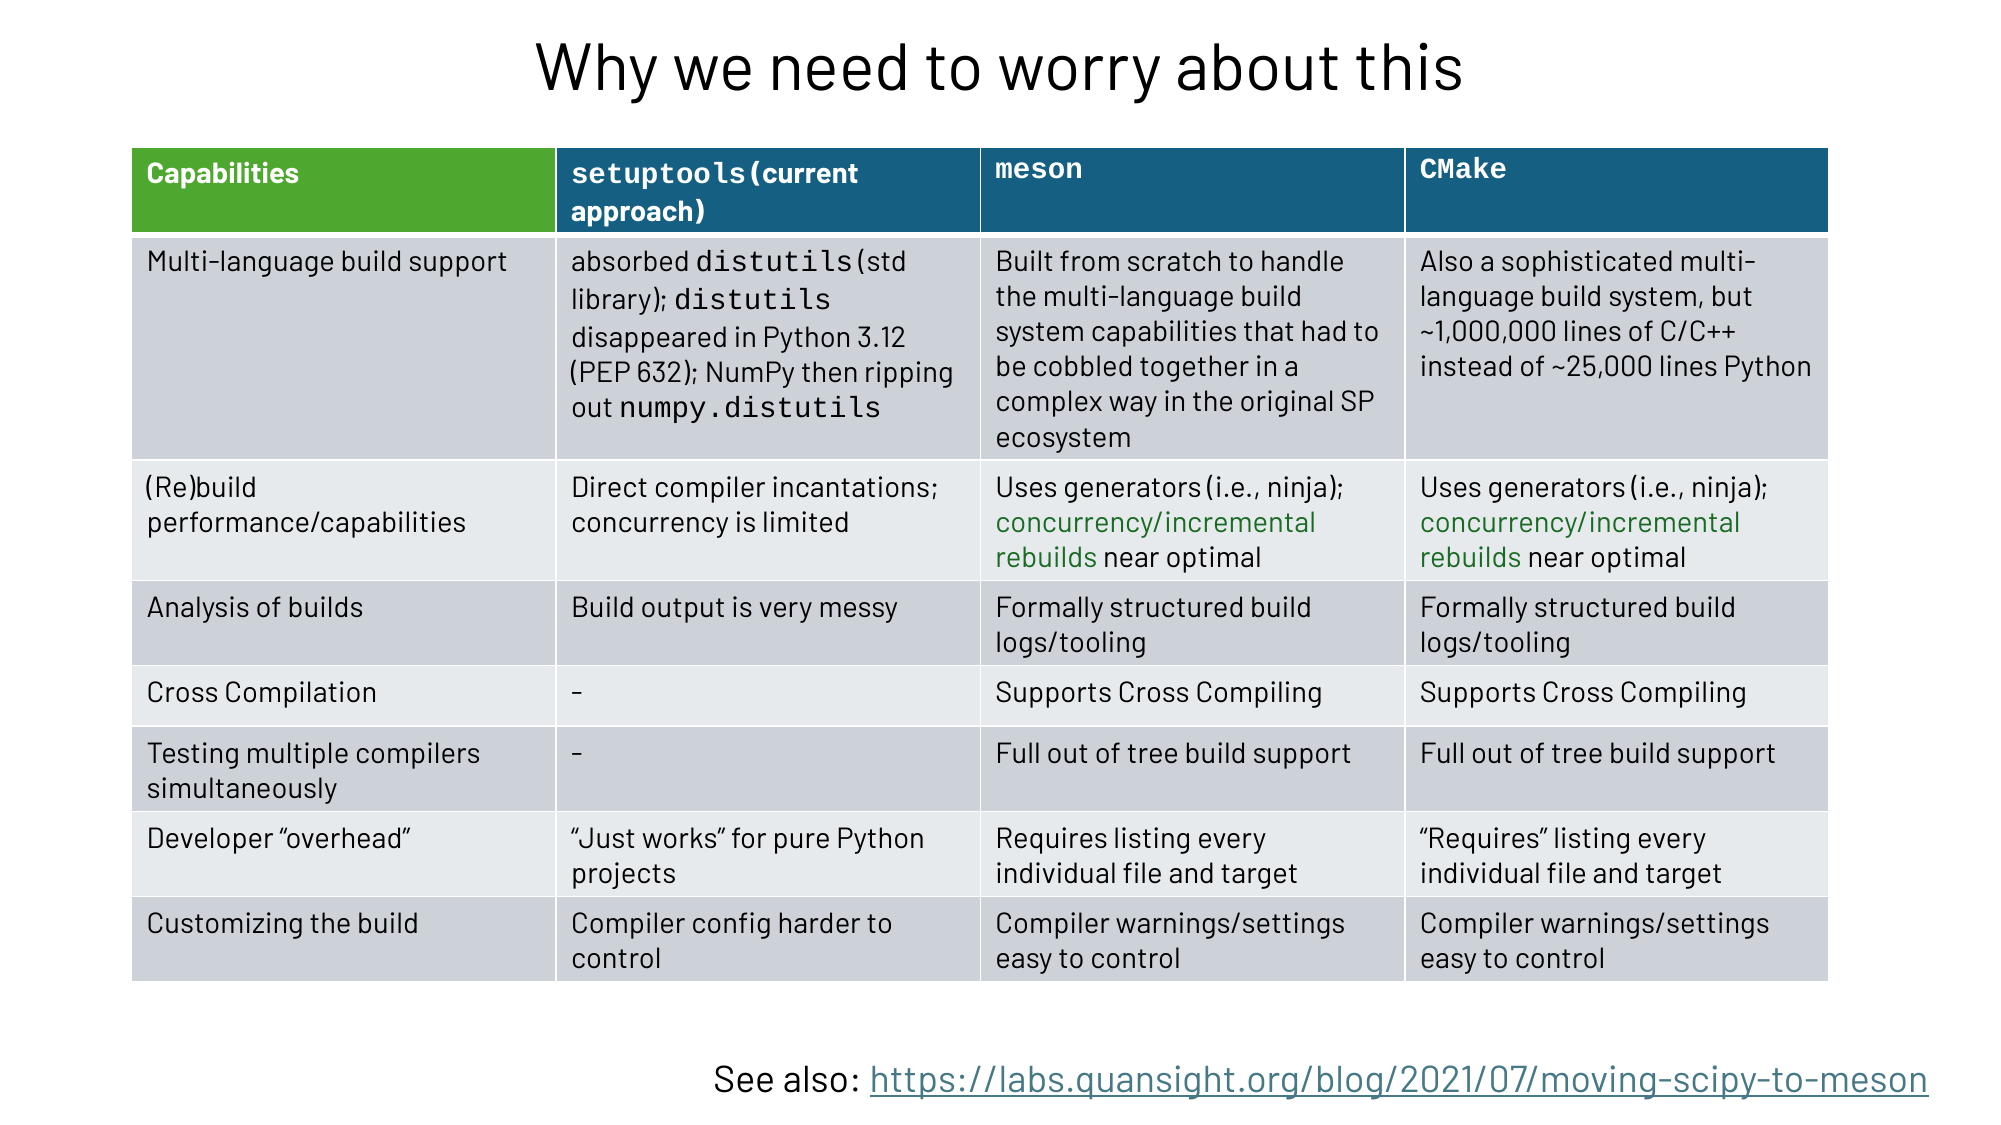

Why we need to worry about this
| Capabilities | setuptools (current approach) | meson | CMake |
| --- | --- | --- | --- |
| Multi-language build support | absorbed distutils (std library); distutils disappeared in Python 3.12 (PEP 632); NumPy then ripping out numpy.distutils | Built from scratch to handle the multi-language build system capabilities that had to be cobbled together in a complex way in the original SP ecosystem | Also a sophisticated multi-language build system, but ~1,000,000 lines of C/C++ instead of ~25,000 lines Python |
| (Re)build performance/capabilities | Direct compiler incantations; concurrency is limited | Uses generators (i.e., ninja); concurrency/incremental rebuilds near optimal | Uses generators (i.e., ninja); concurrency/incremental rebuilds near optimal |
| Analysis of builds | Build output is very messy | Formally structured build logs/tooling | Formally structured build logs/tooling |
| Cross Compilation | - | Supports Cross Compiling | Supports Cross Compiling |
| Testing multiple compilers simultaneously | - | Full out of tree build support | Full out of tree build support |
| Developer “overhead” | “Just works” for pure Python projects | Requires listing every individual file and target | “Requires” listing every individual file and target |
| Customizing the build | Compiler config harder to control | Compiler warnings/settings easy to control | Compiler warnings/settings easy to control |
See also: https://labs.quansight.org/blog/2021/07/moving-scipy-to-meson